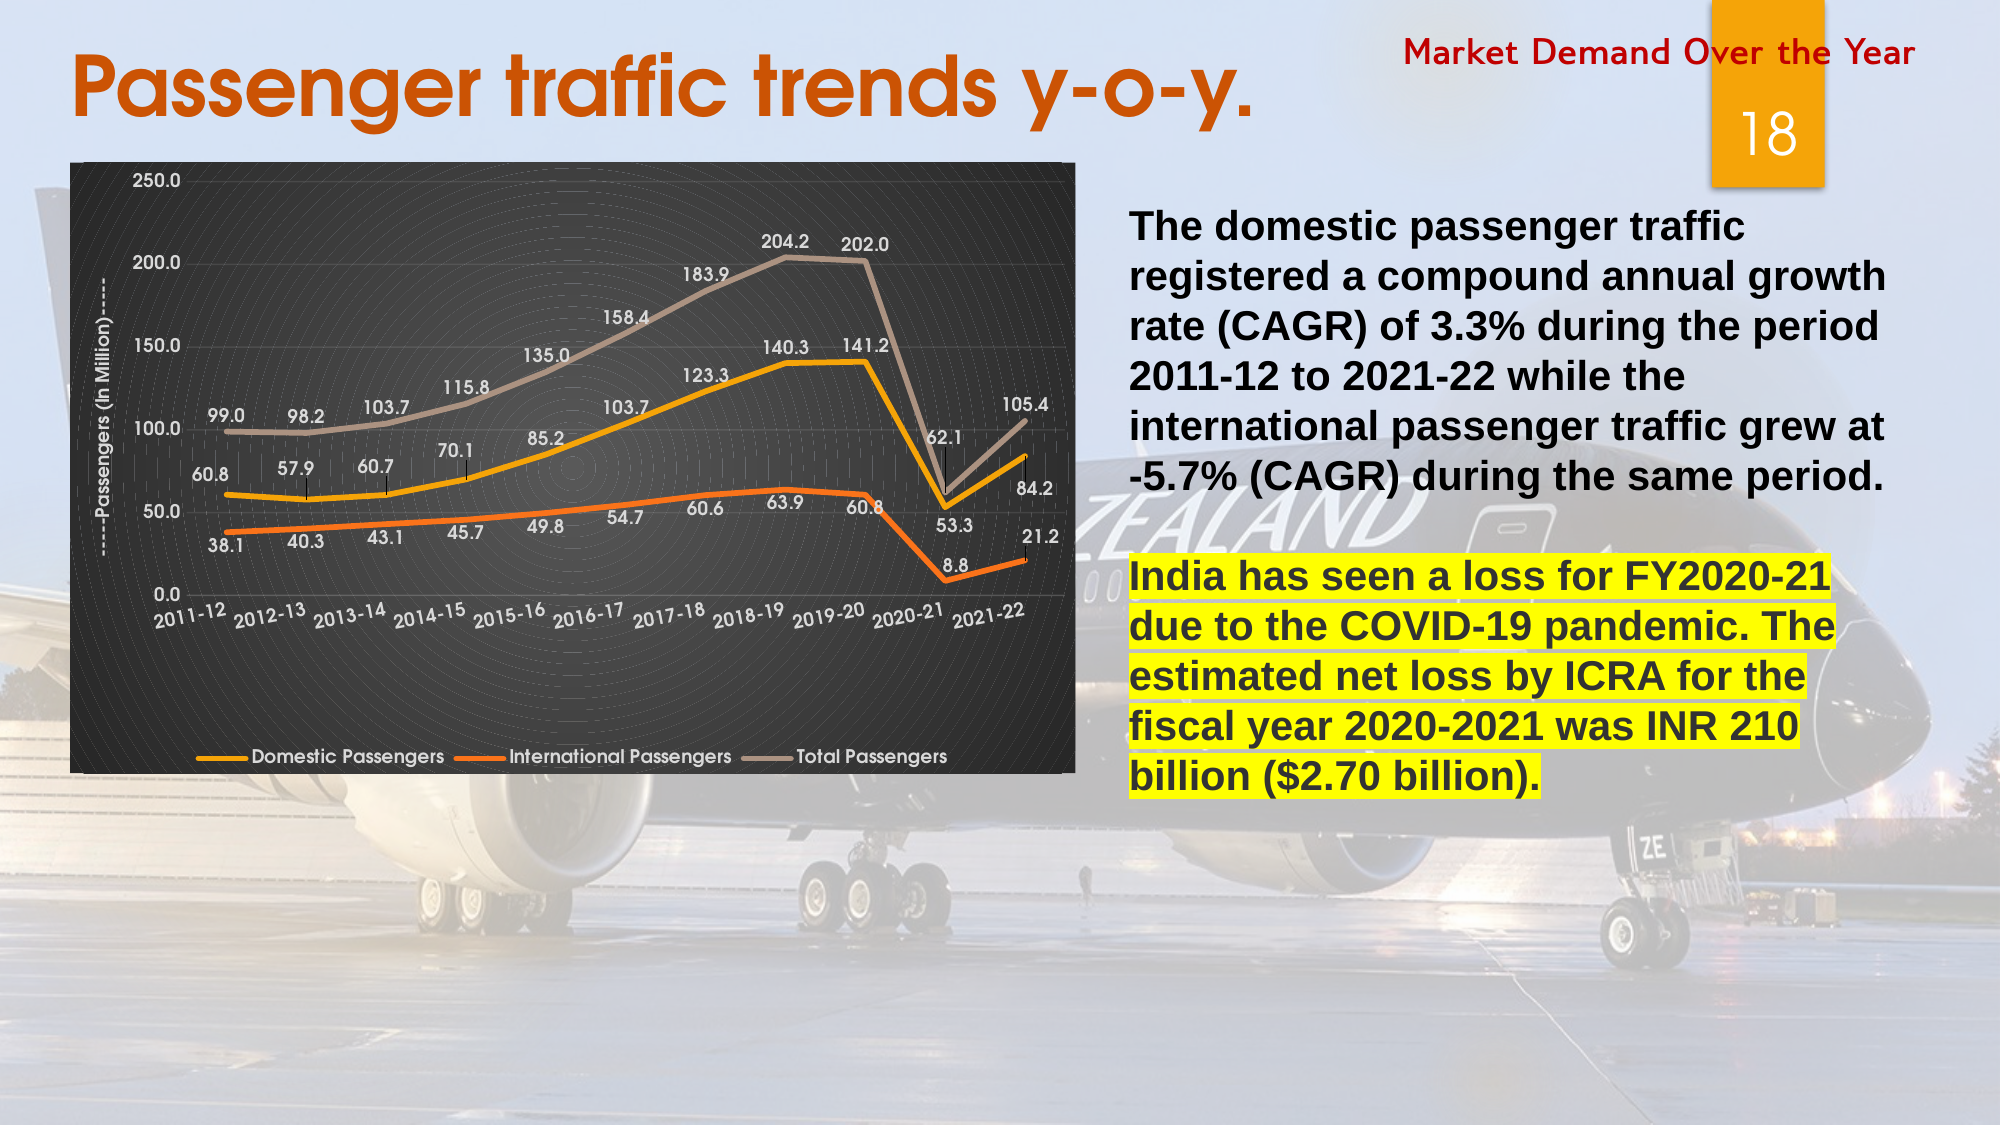

Market Demand Over the Year
# Passenger traffic trends y-o-y.
18

### Chart

| Category | Domestic Passengers | International Passengers | Total Passengers |
|---|---|---|---|
| 2011-12 | 60.837455 | 38.143812 | 98.981267 |
| 2012-13 | 57.867052 | 40.3 | 98.167052 |
| 2013-14 | 60.668409 | 43.08 | 103.748409 |
| 2014-15 | 70.083961 | 45.7 | 115.783961 |
| 2015-16 | 85.197675 | 49.785443 | 134.983118 |
| 2016-17 | 103.748598 | 54.676467 | 158.42506500000002 |
| 2017-18 | 123.315916 | 60.583784 | 183.8997 |
| 2018-19 | 140.33 | 63.88 | 204.21 |
| 2019-20 | 141.2 | 60.8 | 202.0 |
| 2020-21 | 53.3 | 8.8 | 62.099999999999994 |
| 2021-22 | 84.2 | 21.2 | 105.4 |
The domestic passenger traffic registered a compound annual growth rate (CAGR) of 3.3% during the period 2011-12 to 2021-22 while the international passenger traffic grew at -5.7% (CAGR) during the same period.

India has seen a loss for FY2020-21 due to the COVID-19 pandemic. The estimated net loss by ICRA for the fiscal year 2020-2021 was INR 210 billion ($2.70 billion).